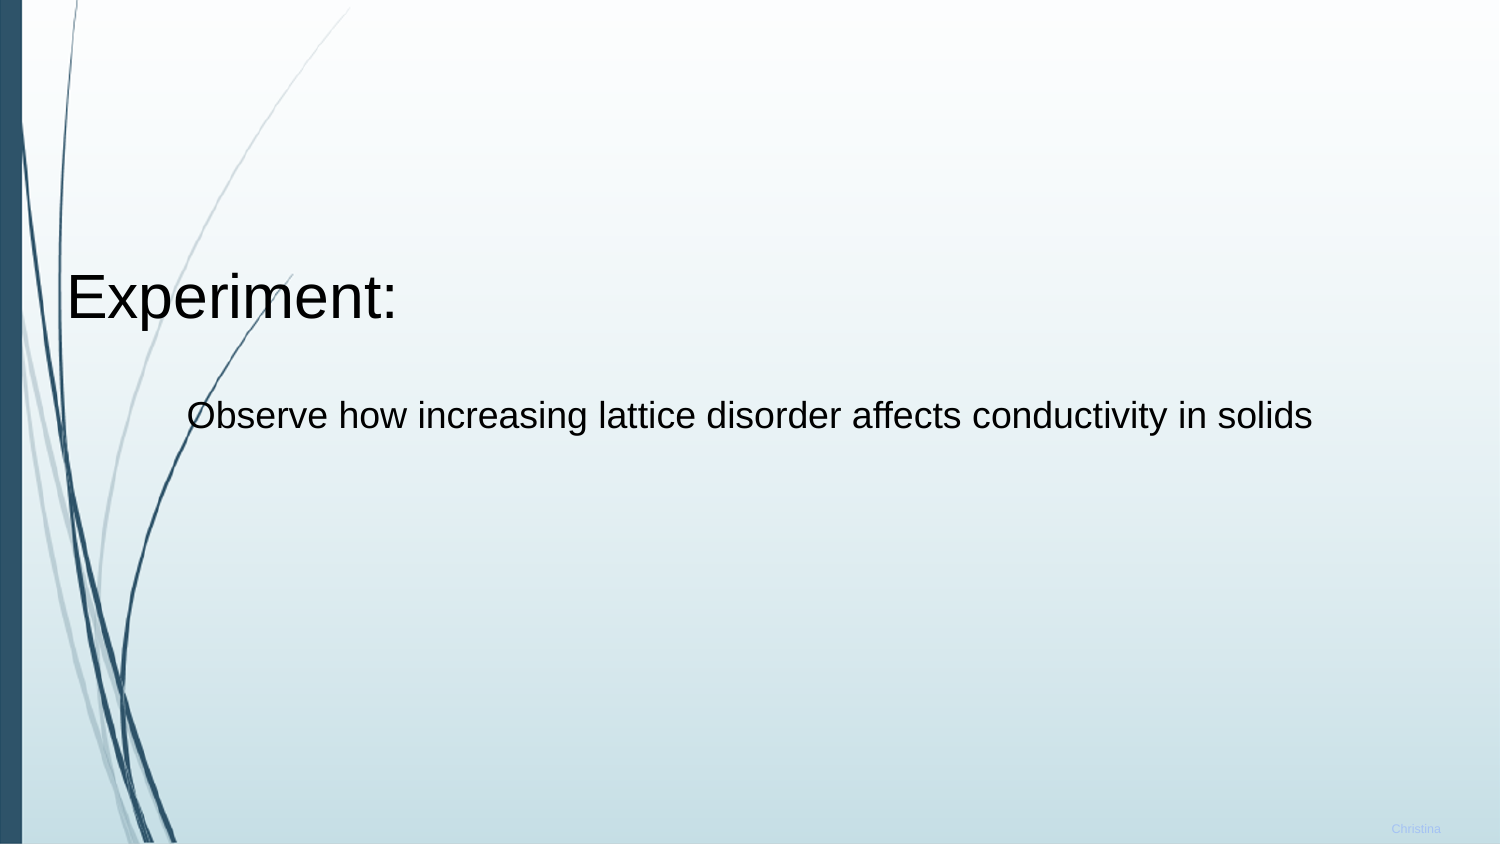

# Experiment:
Observe how increasing lattice disorder affects conductivity in solids

Christina